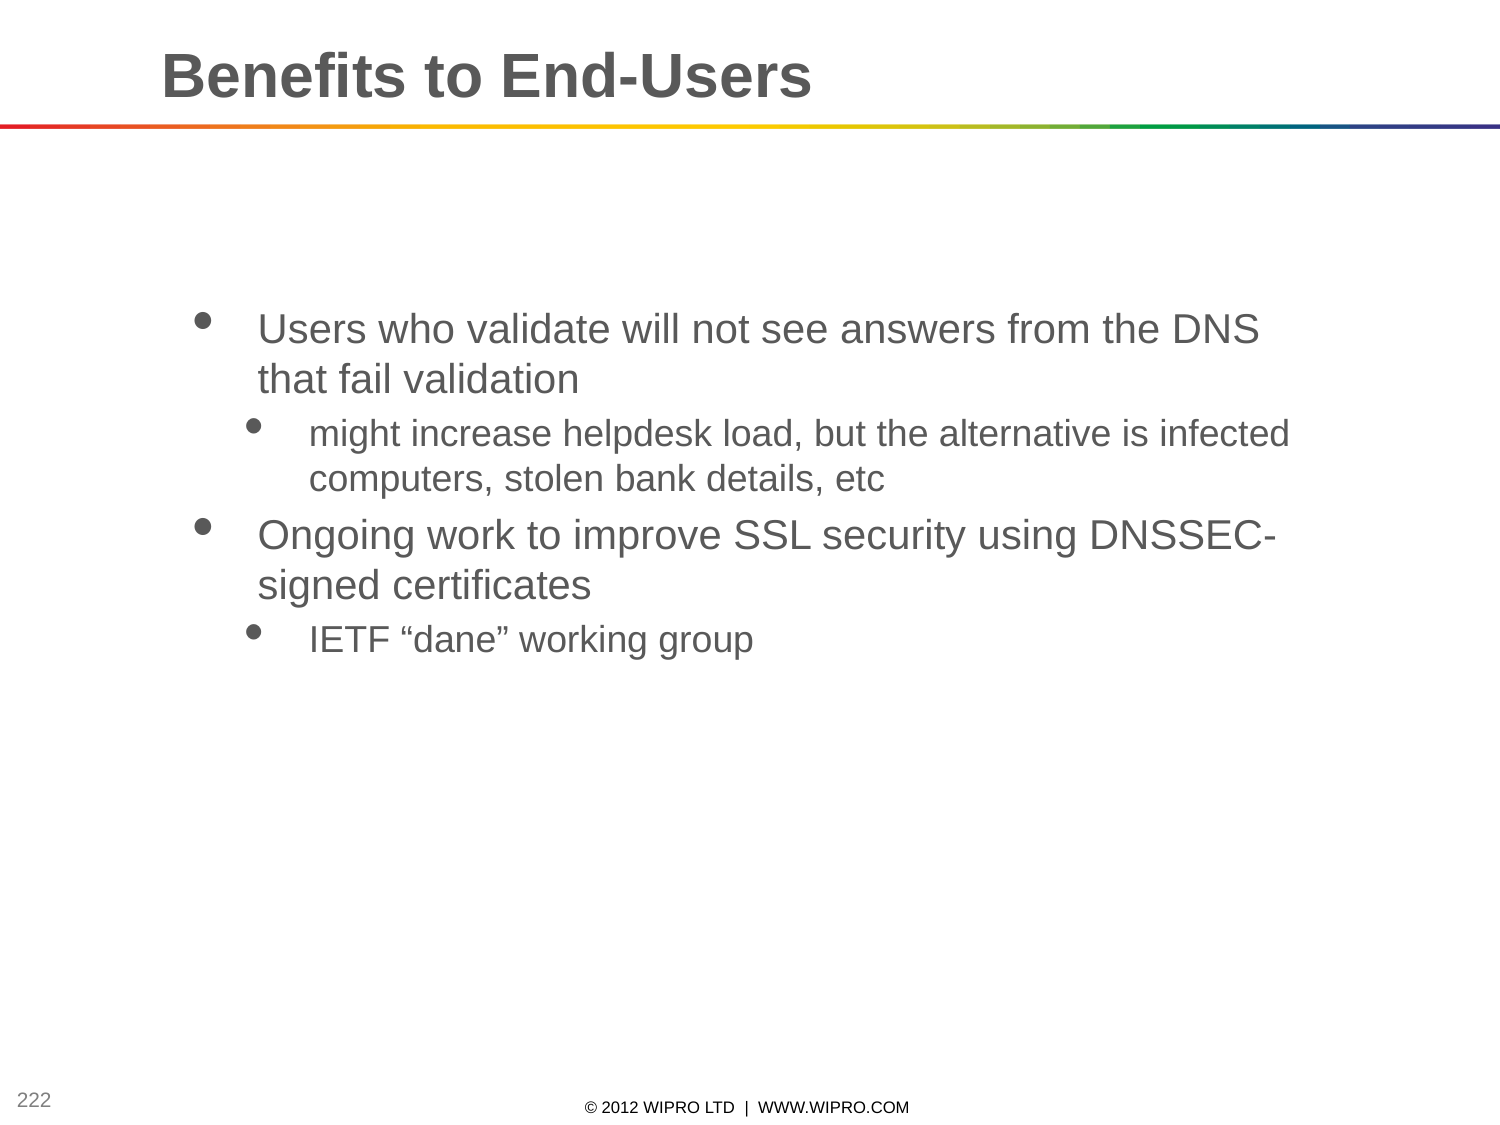

Benefits to End-Users
Users who validate will not see answers from the DNS that fail validation
might increase helpdesk load, but the alternative is infected computers, stolen bank details, etc
Ongoing work to improve SSL security using DNSSEC-signed certificates
IETF “dane” working group